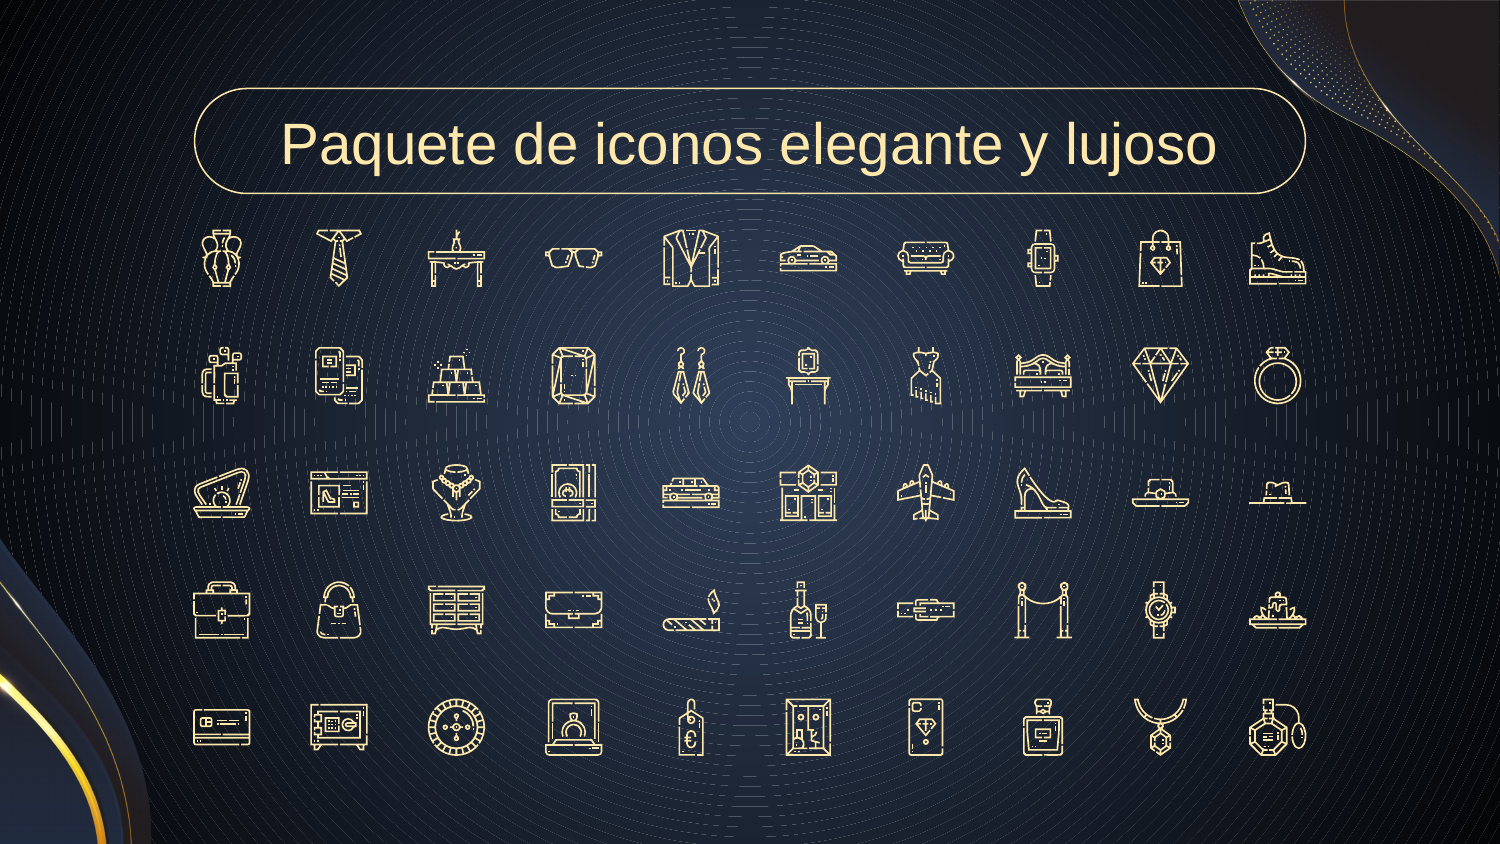

# Paquete de iconos elegante y lujoso